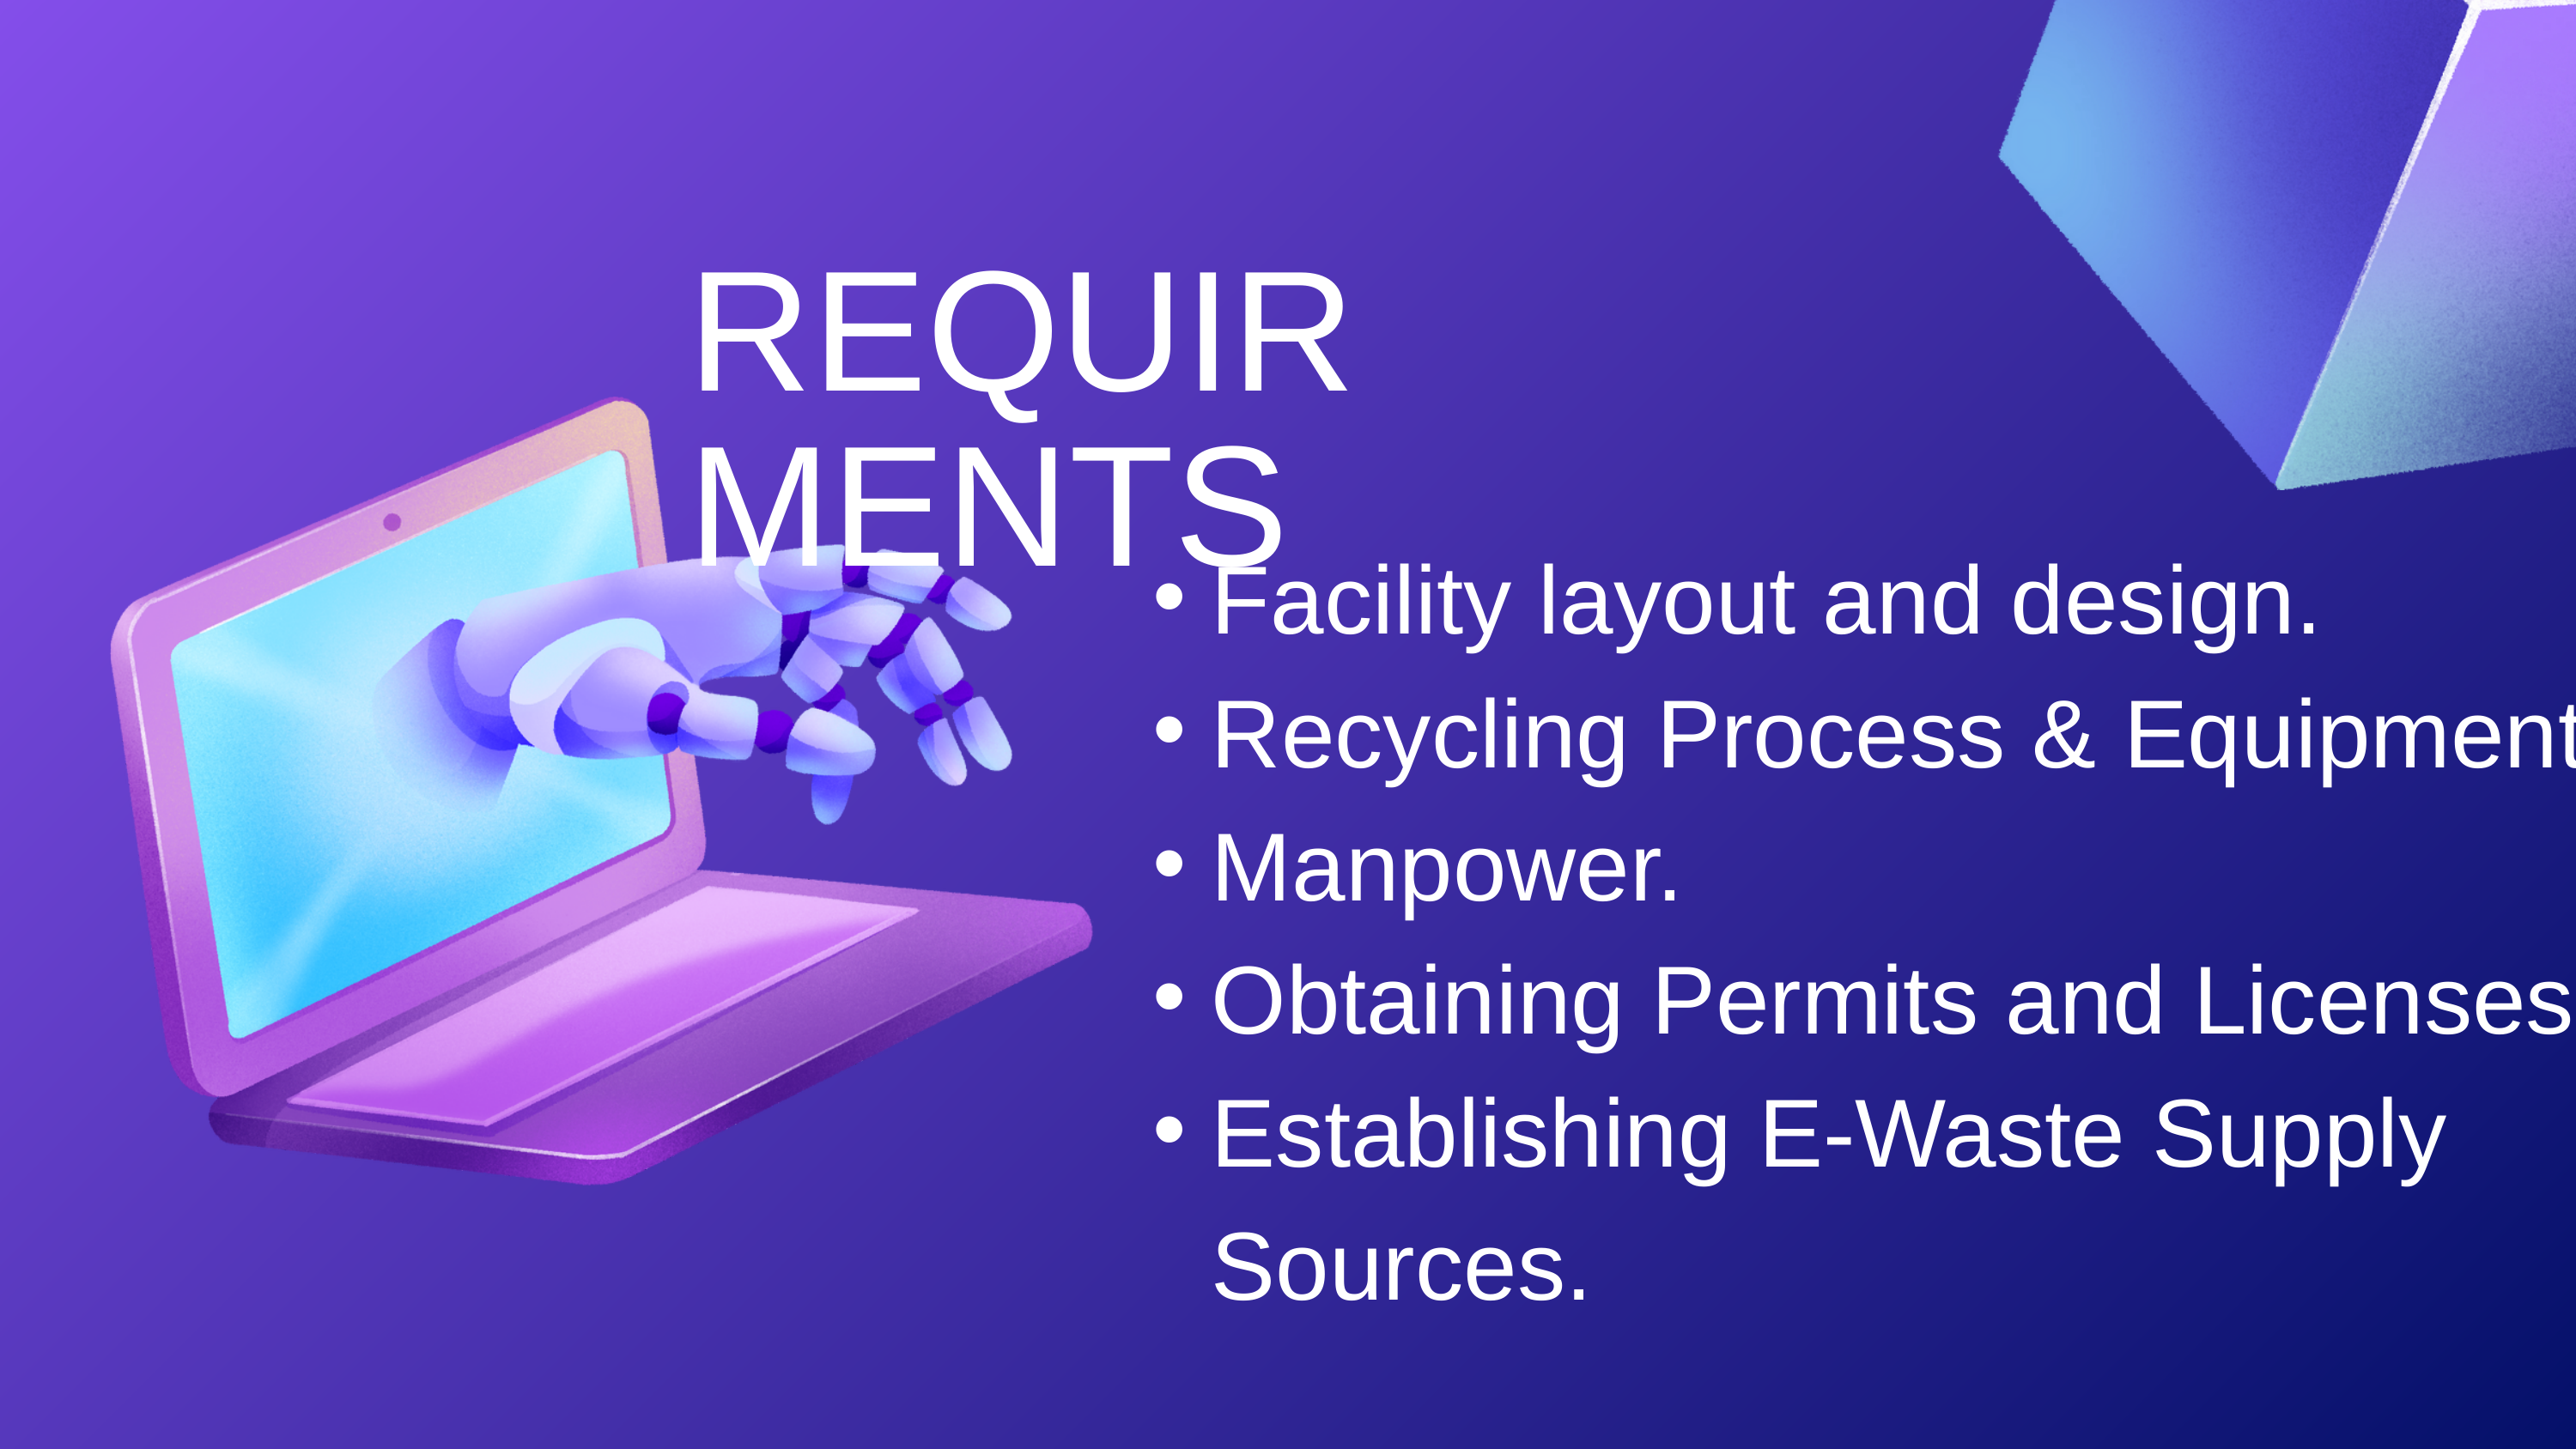

REQUIRMENTS

Facility layout and design.
Recycling Process & Equipment.
Manpower.
Obtaining Permits and Licenses.
Establishing E-Waste Supply Sources.